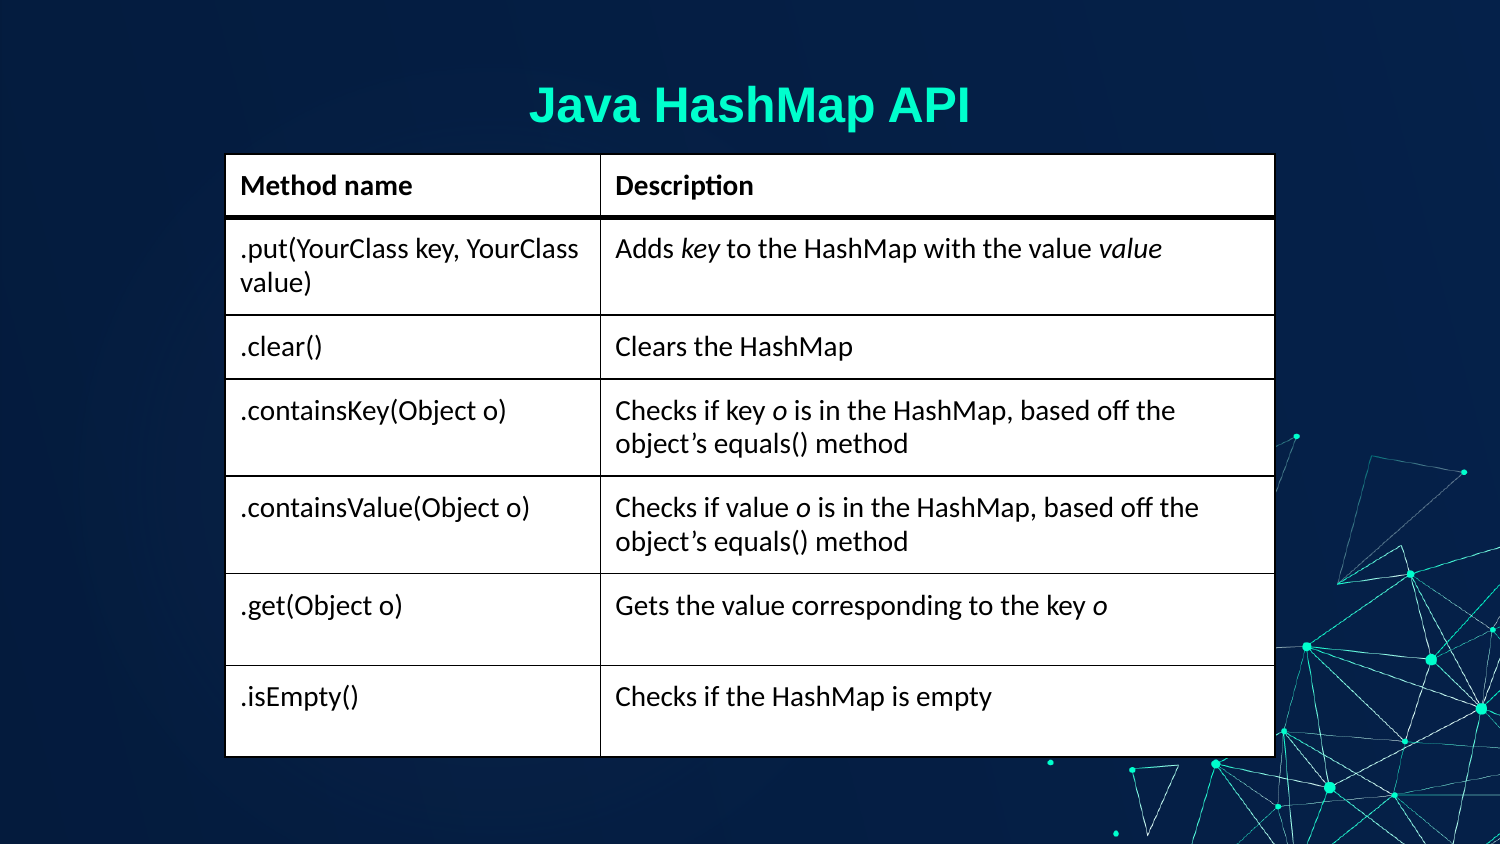

# Java HashMap API
| Method name | Description |
| --- | --- |
| .put(YourClass key, YourClass value) | Adds key to the HashMap with the value value |
| .clear() | Clears the HashMap |
| .containsKey(Object o) | Checks if key o is in the HashMap, based off the object’s equals() method |
| .containsValue(Object o) | Checks if value o is in the HashMap, based off the object’s equals() method |
| .get(Object o) | Gets the value corresponding to the key o |
| .isEmpty() | Checks if the HashMap is empty |